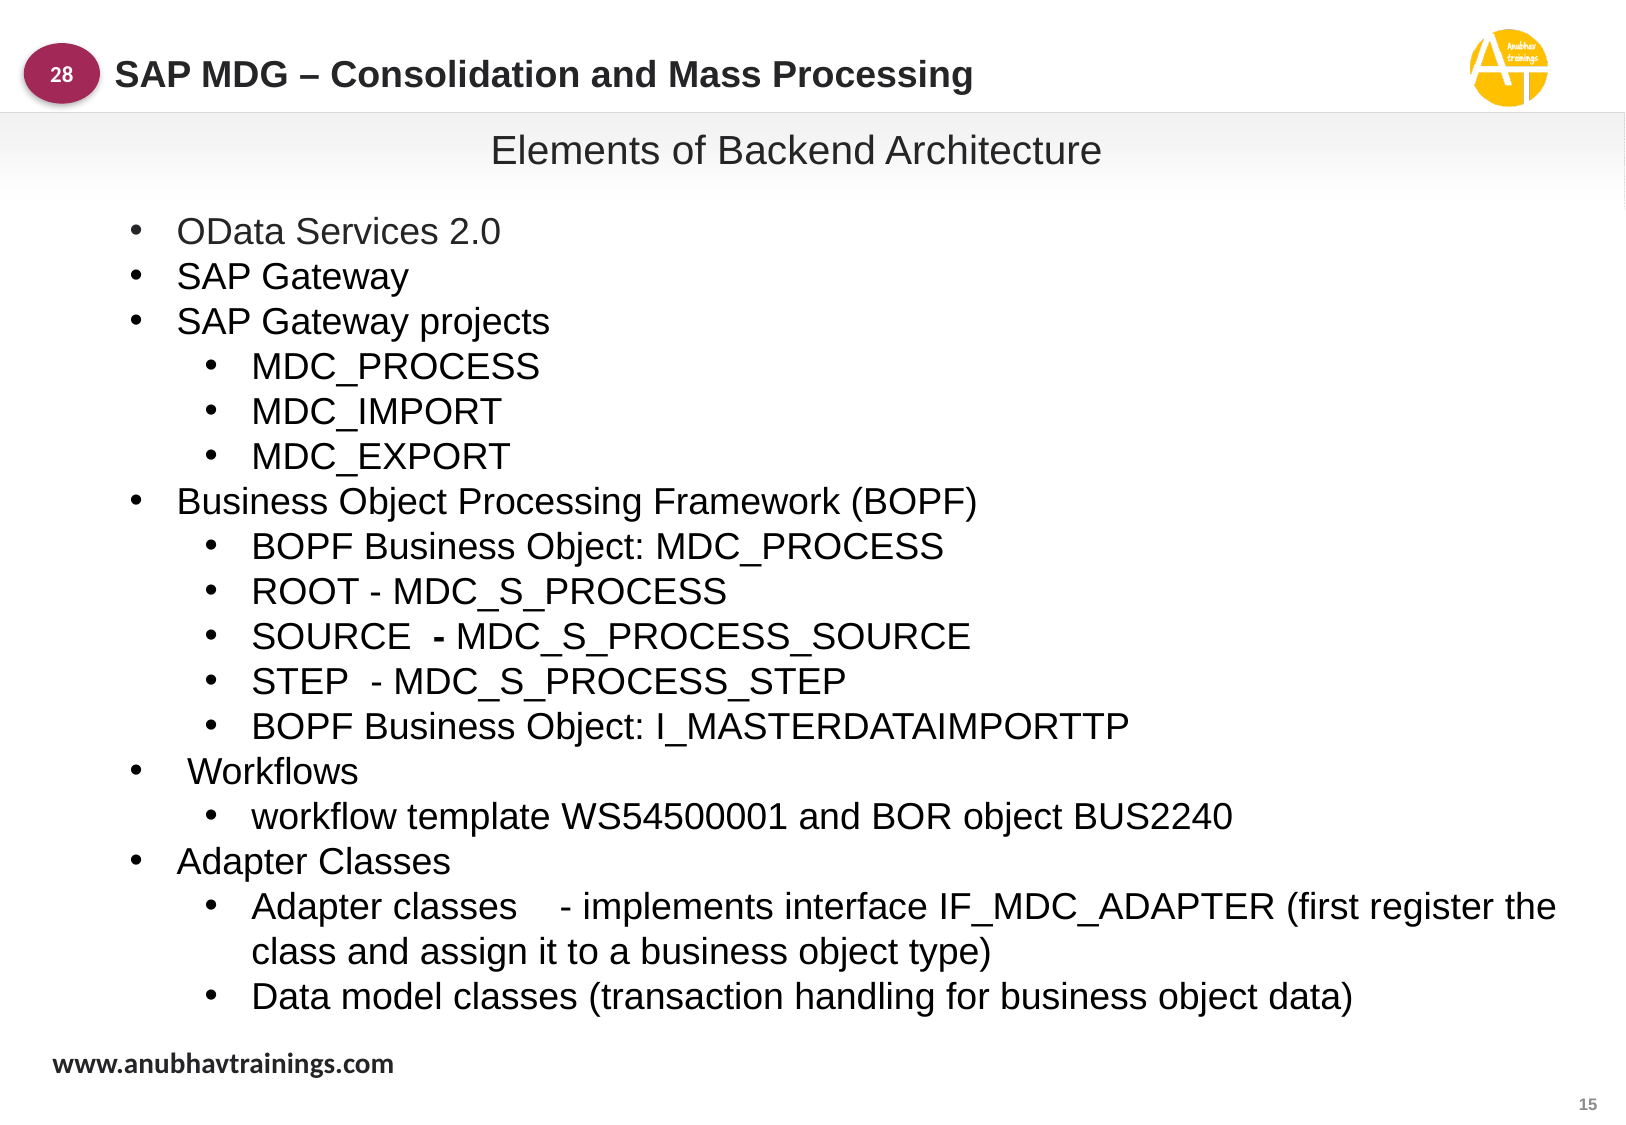

SAP MDG – Consolidation and Mass Processing
28
Elements of Backend Architecture
OData Services 2.0
SAP Gateway
SAP Gateway projects
MDC_PROCESS
MDC_IMPORT
MDC_EXPORT
Business Object Processing Framework (BOPF)
BOPF Business Object: MDC_PROCESS
ROOT - MDC_S_PROCESS
SOURCE  - MDC_S_PROCESS_SOURCE
STEP  - MDC_S_PROCESS_STEP
BOPF Business Object: I_MASTERDATAIMPORTTP
 Workflows
workflow template WS54500001 and BOR object BUS2240
Adapter Classes
Adapter classes    - implements interface IF_MDC_ADAPTER (first register the class and assign it to a business object type)
Data model classes (transaction handling for business object data)